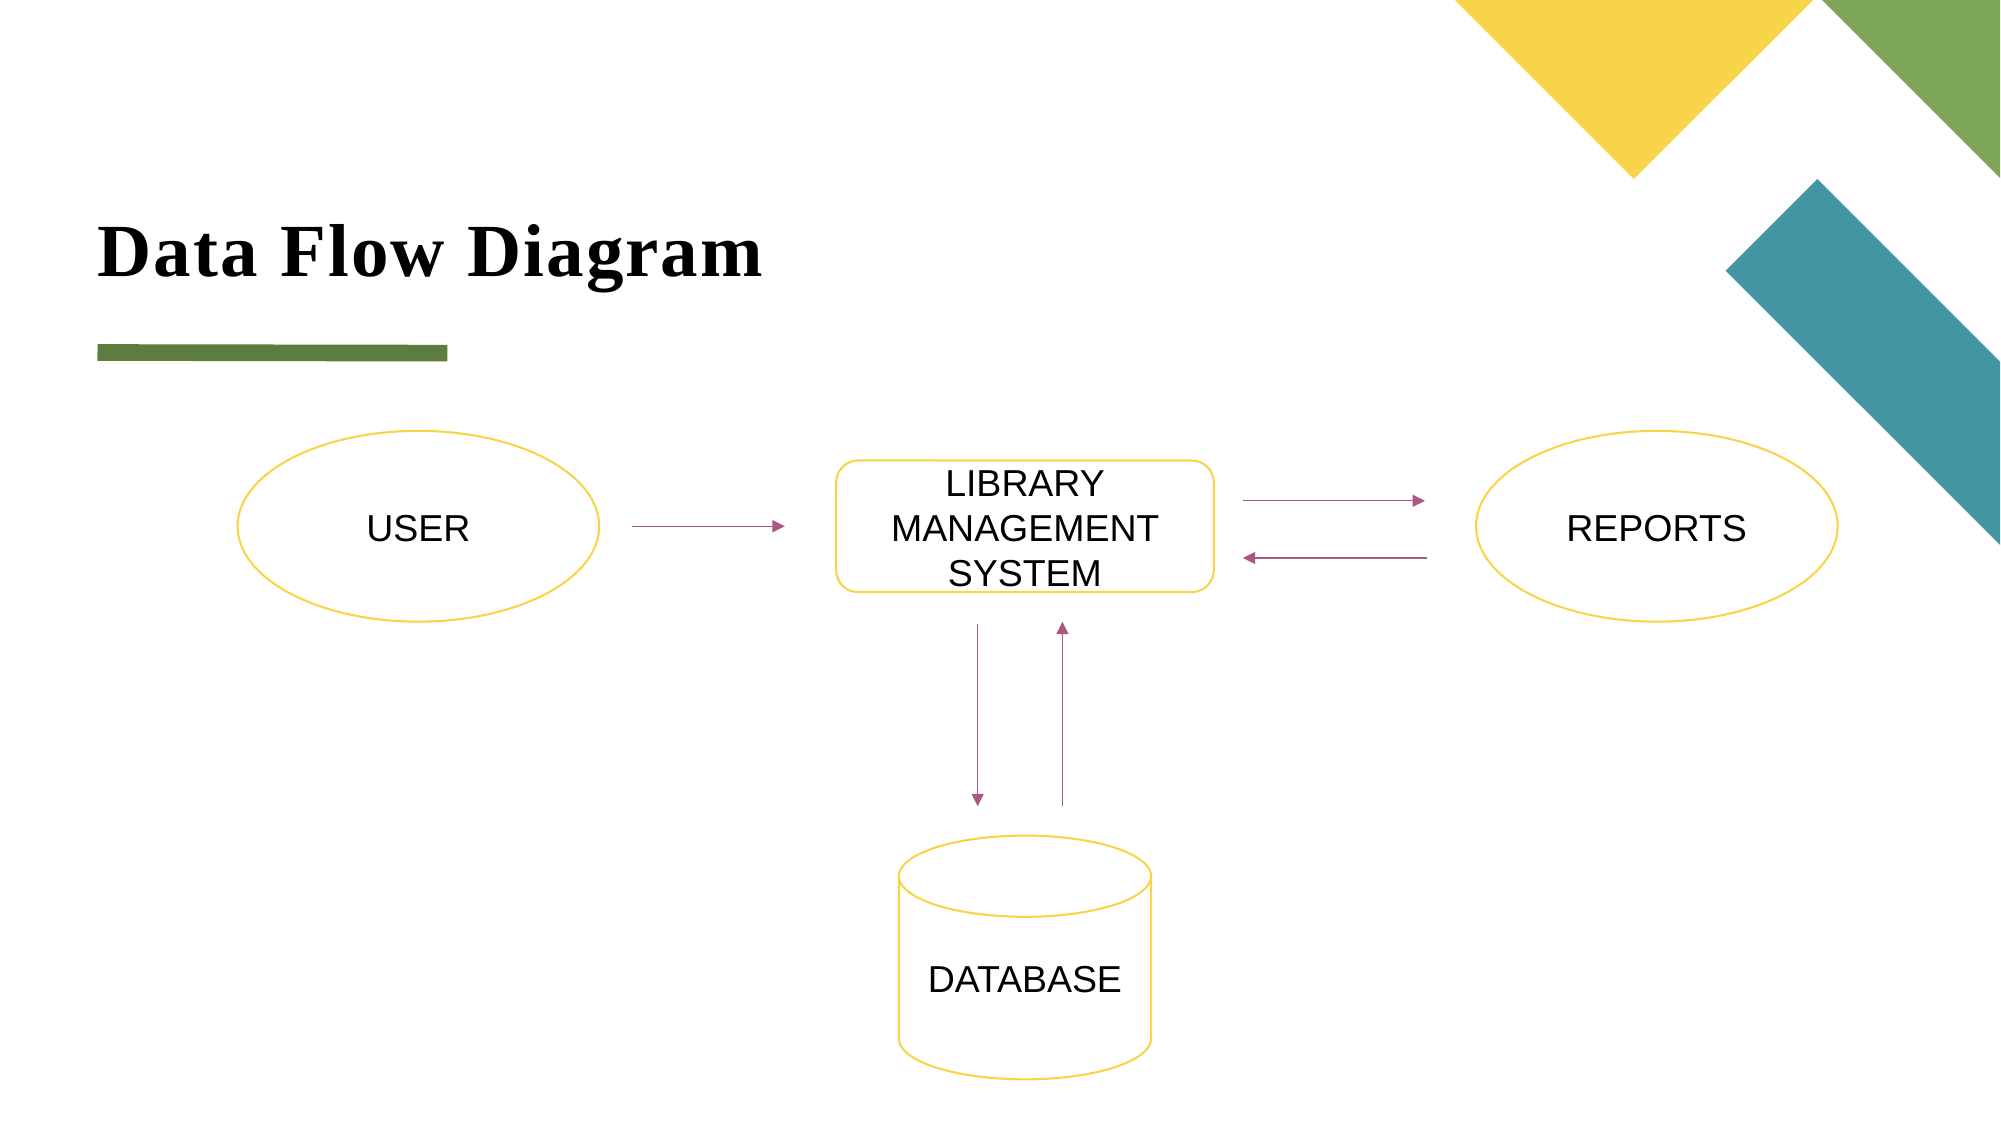

# Data Flow Diagram

USER
REPORTS
LIBRARY MANAGEMENT SYSTEM
DATABASE